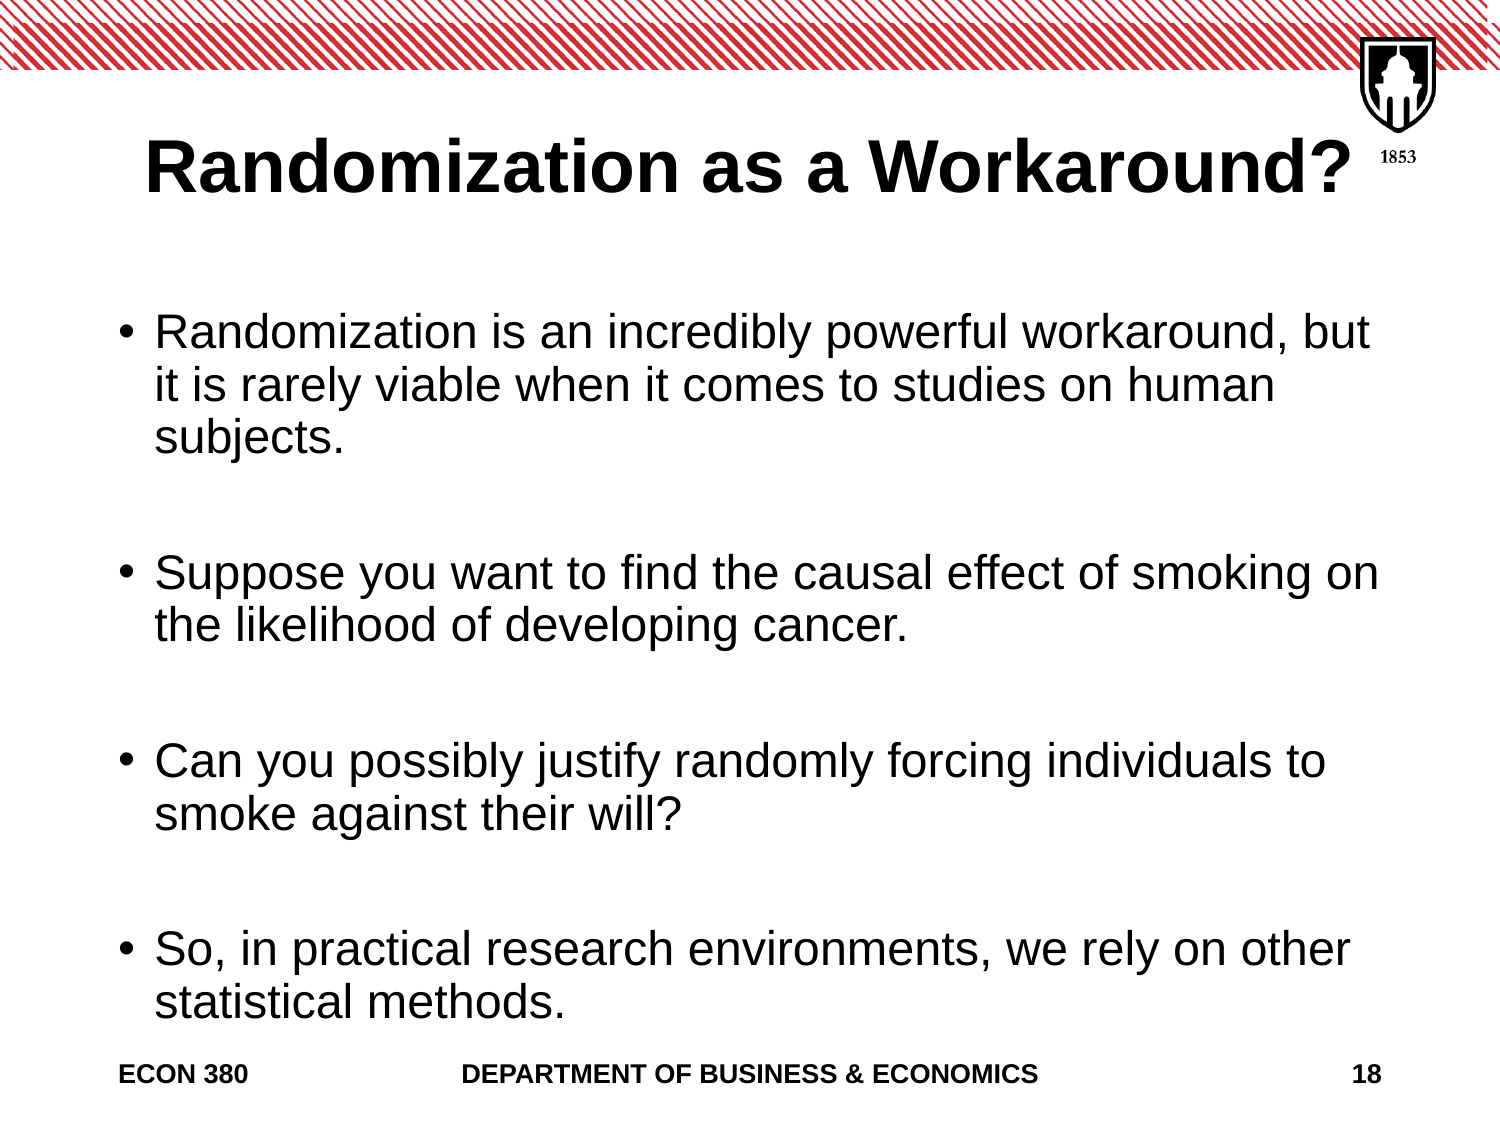

# Randomization as a Workaround?
Randomization is an incredibly powerful workaround, but it is rarely viable when it comes to studies on human subjects.

Suppose you want to find the causal effect of smoking on the likelihood of developing cancer.

Can you possibly justify randomly forcing individuals to smoke against their will?

So, in practical research environments, we rely on other statistical methods.
ECON 380
DEPARTMENT OF BUSINESS & ECONOMICS
18